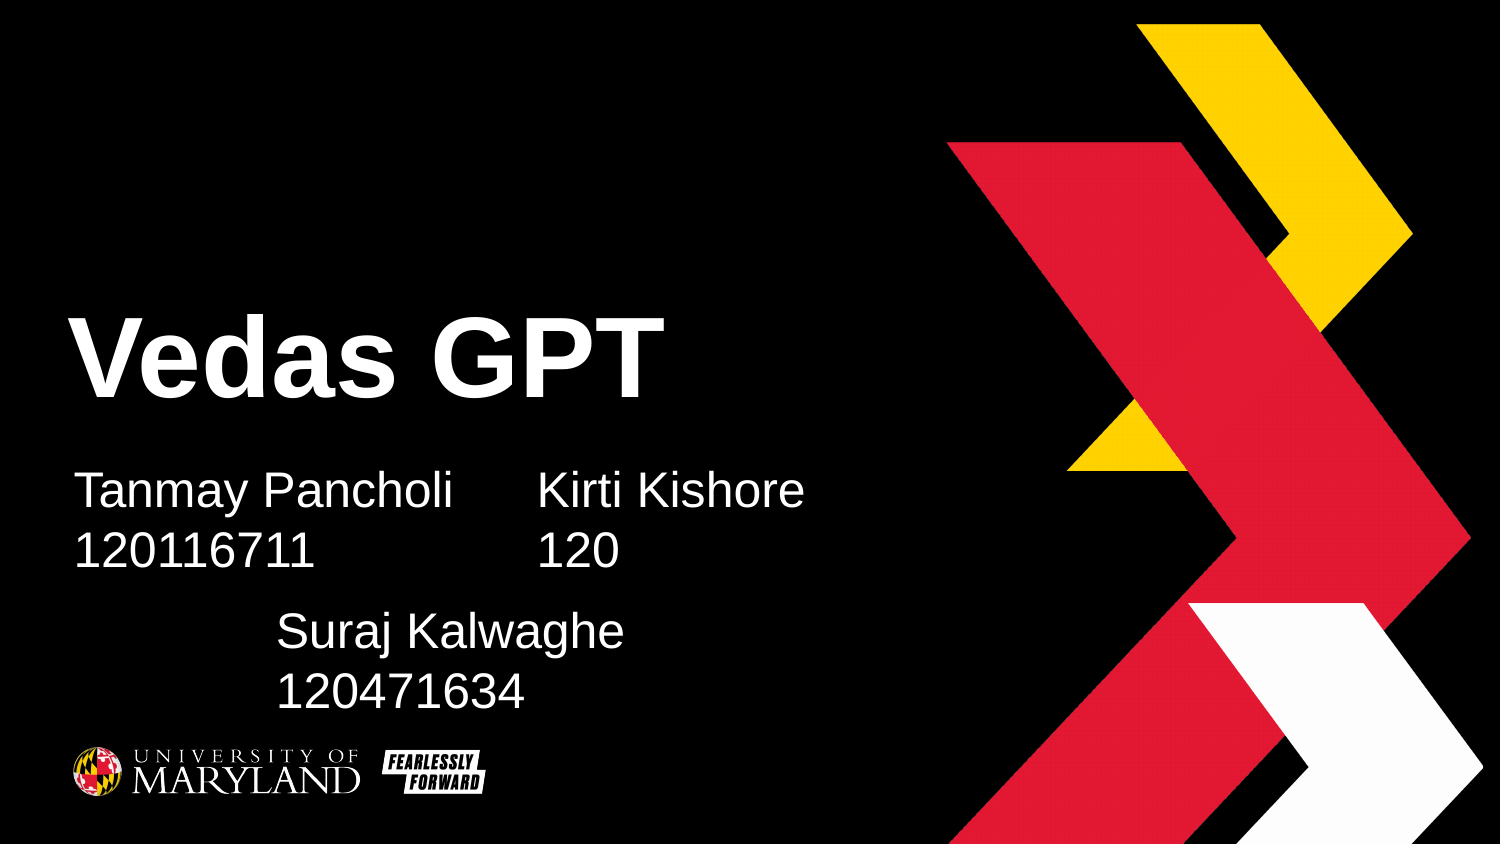

# Vedas GPT
Tanmay Pancholi
120116711
Kirti Kishore
120
Suraj Kalwaghe
120471634